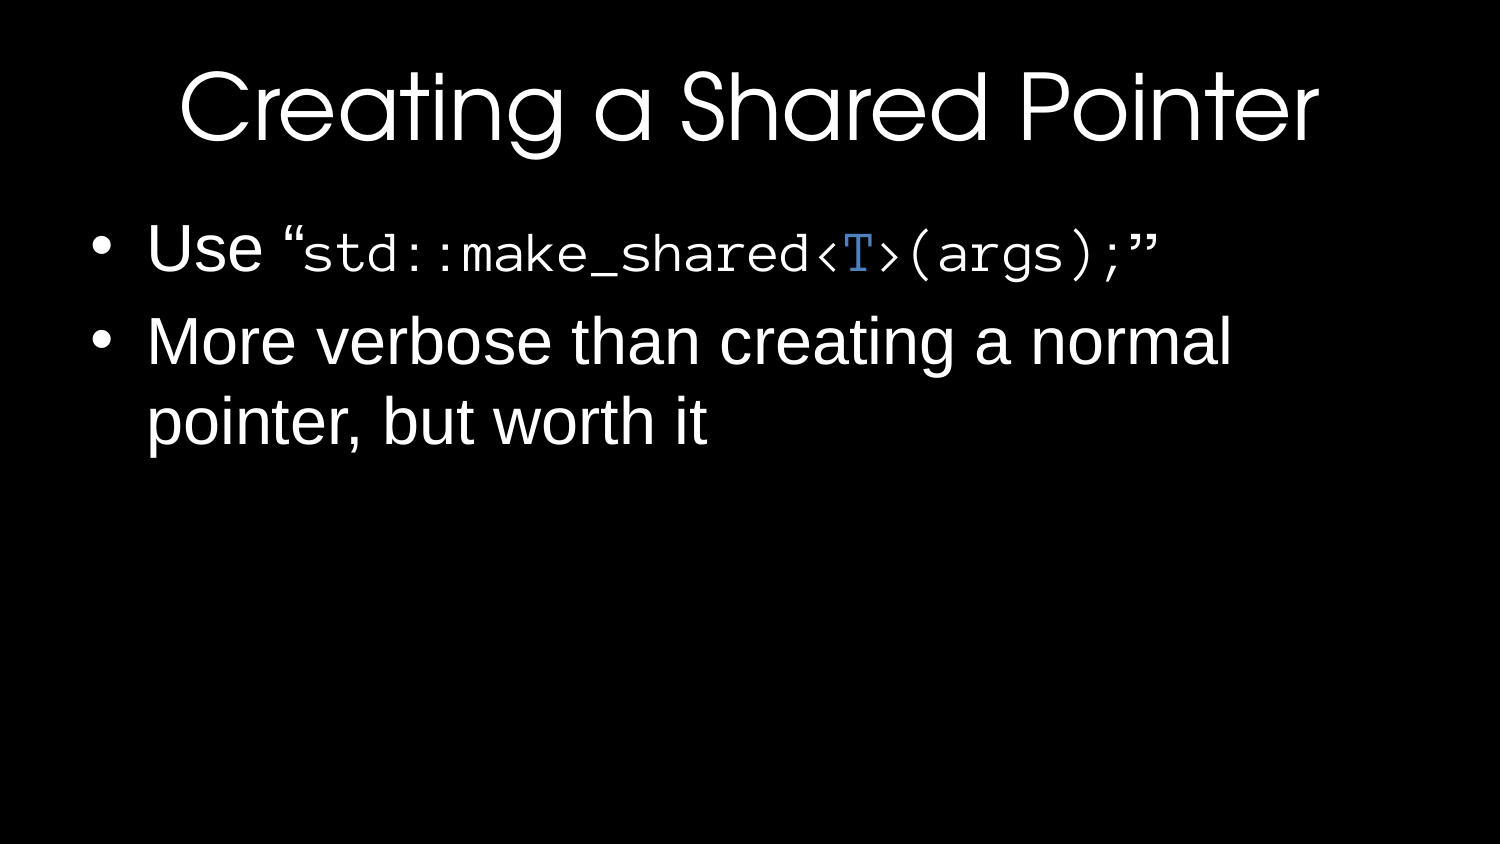

# Creating a Shared Pointer
Use “std::make_shared<T>(args);”
More verbose than creating a normal pointer, but worth it